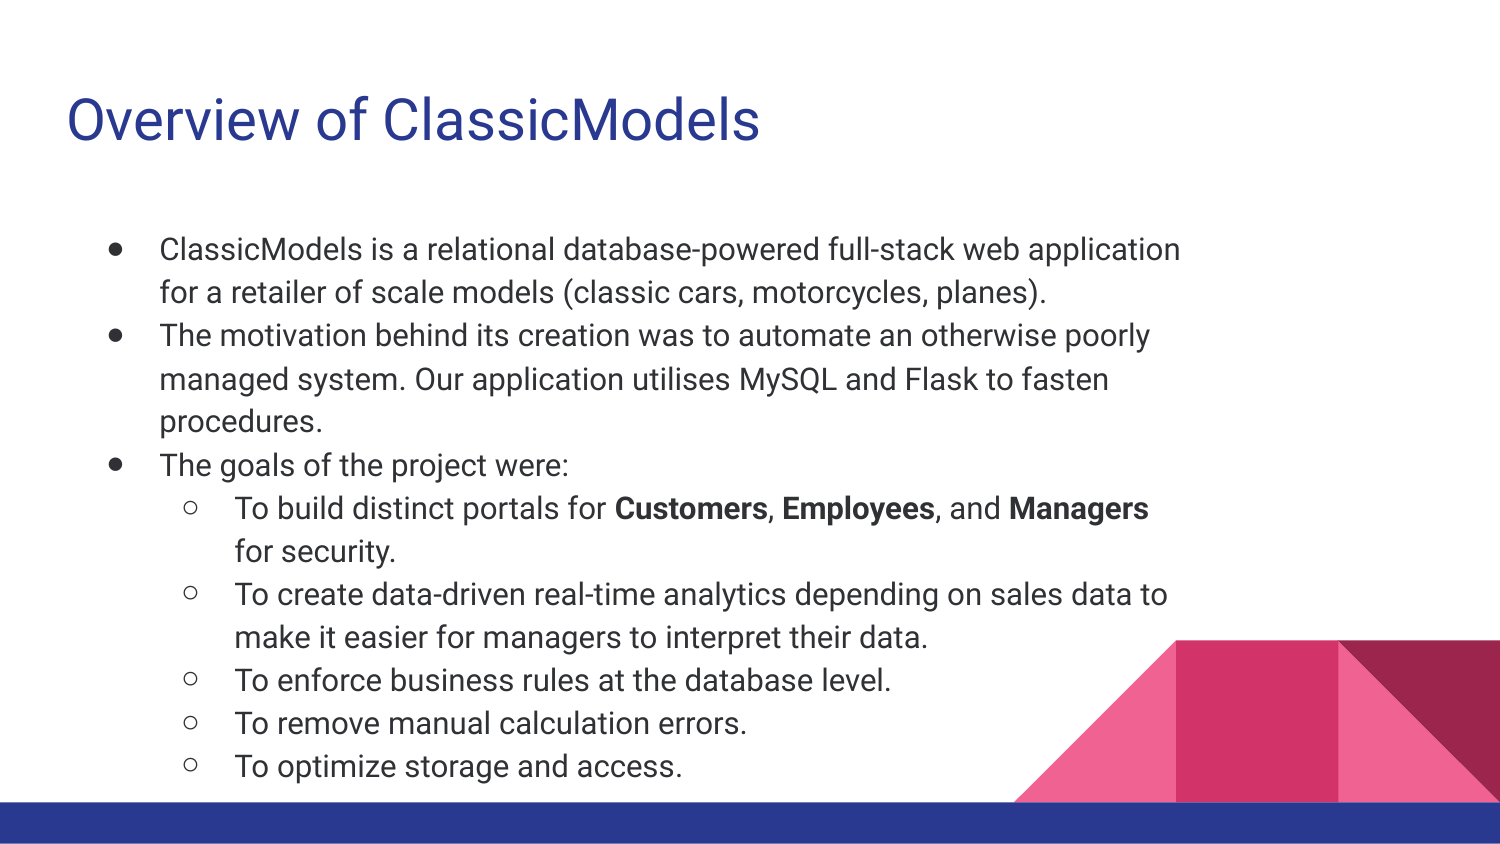

# Overview of ClassicModels
ClassicModels is a relational database-powered full-stack web application for a retailer of scale models (classic cars, motorcycles, planes).
The motivation behind its creation was to automate an otherwise poorly managed system. Our application utilises MySQL and Flask to fasten procedures.
The goals of the project were:
To build distinct portals for Customers, Employees, and Managers for security.
To create data-driven real-time analytics depending on sales data to make it easier for managers to interpret their data.
To enforce business rules at the database level.
To remove manual calculation errors.
To optimize storage and access.